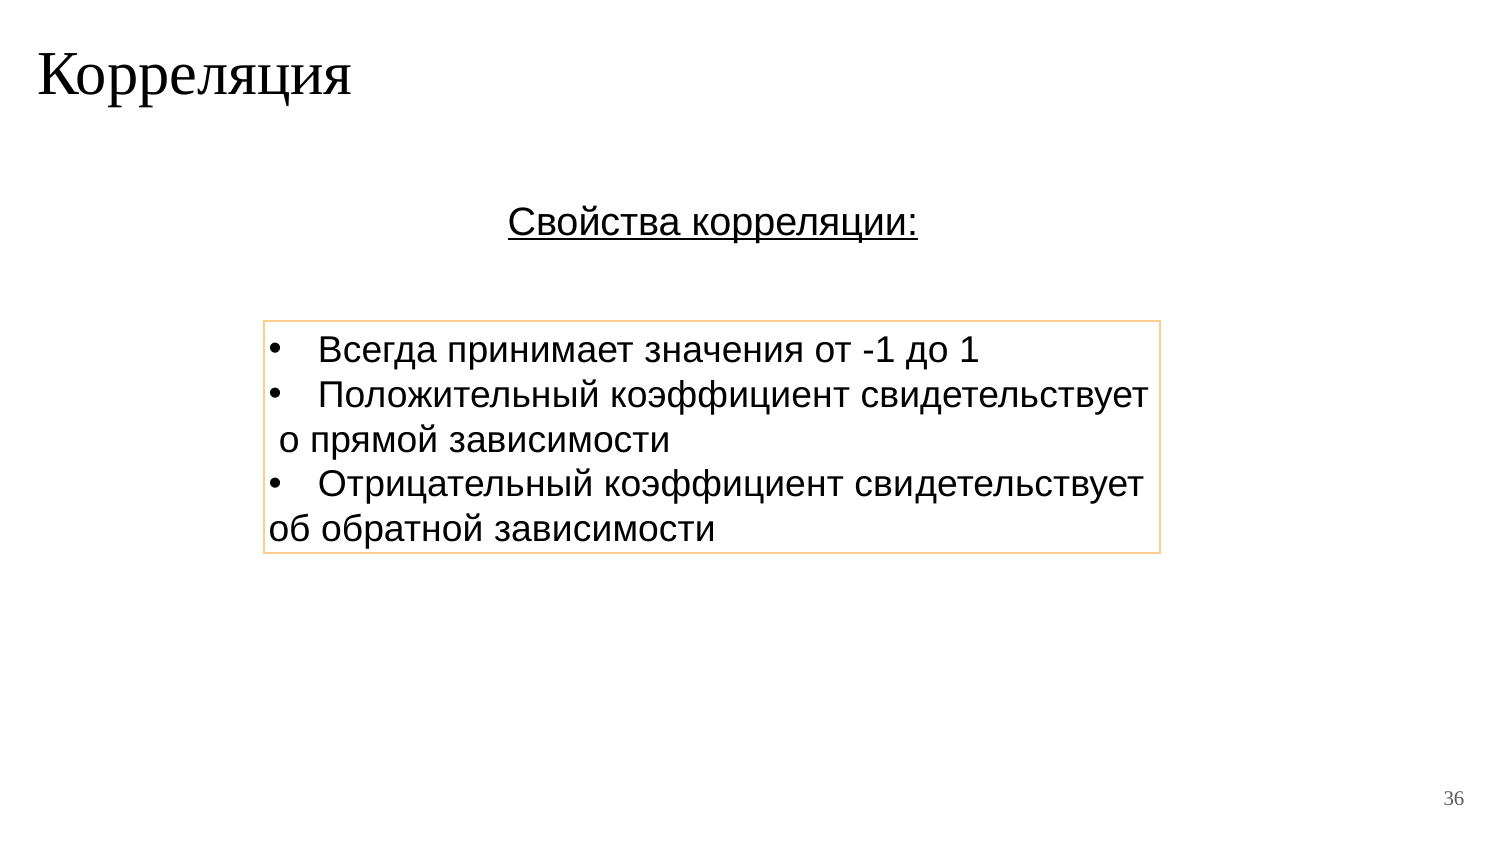

Корреляция

Свойства корреляции:
Всегда принимает значения от -1 до 1
Положительный коэффициент свидетельствует
 о прямой зависимости
Отрицательный коэффициент свидетельствует
об обратной зависимости
36